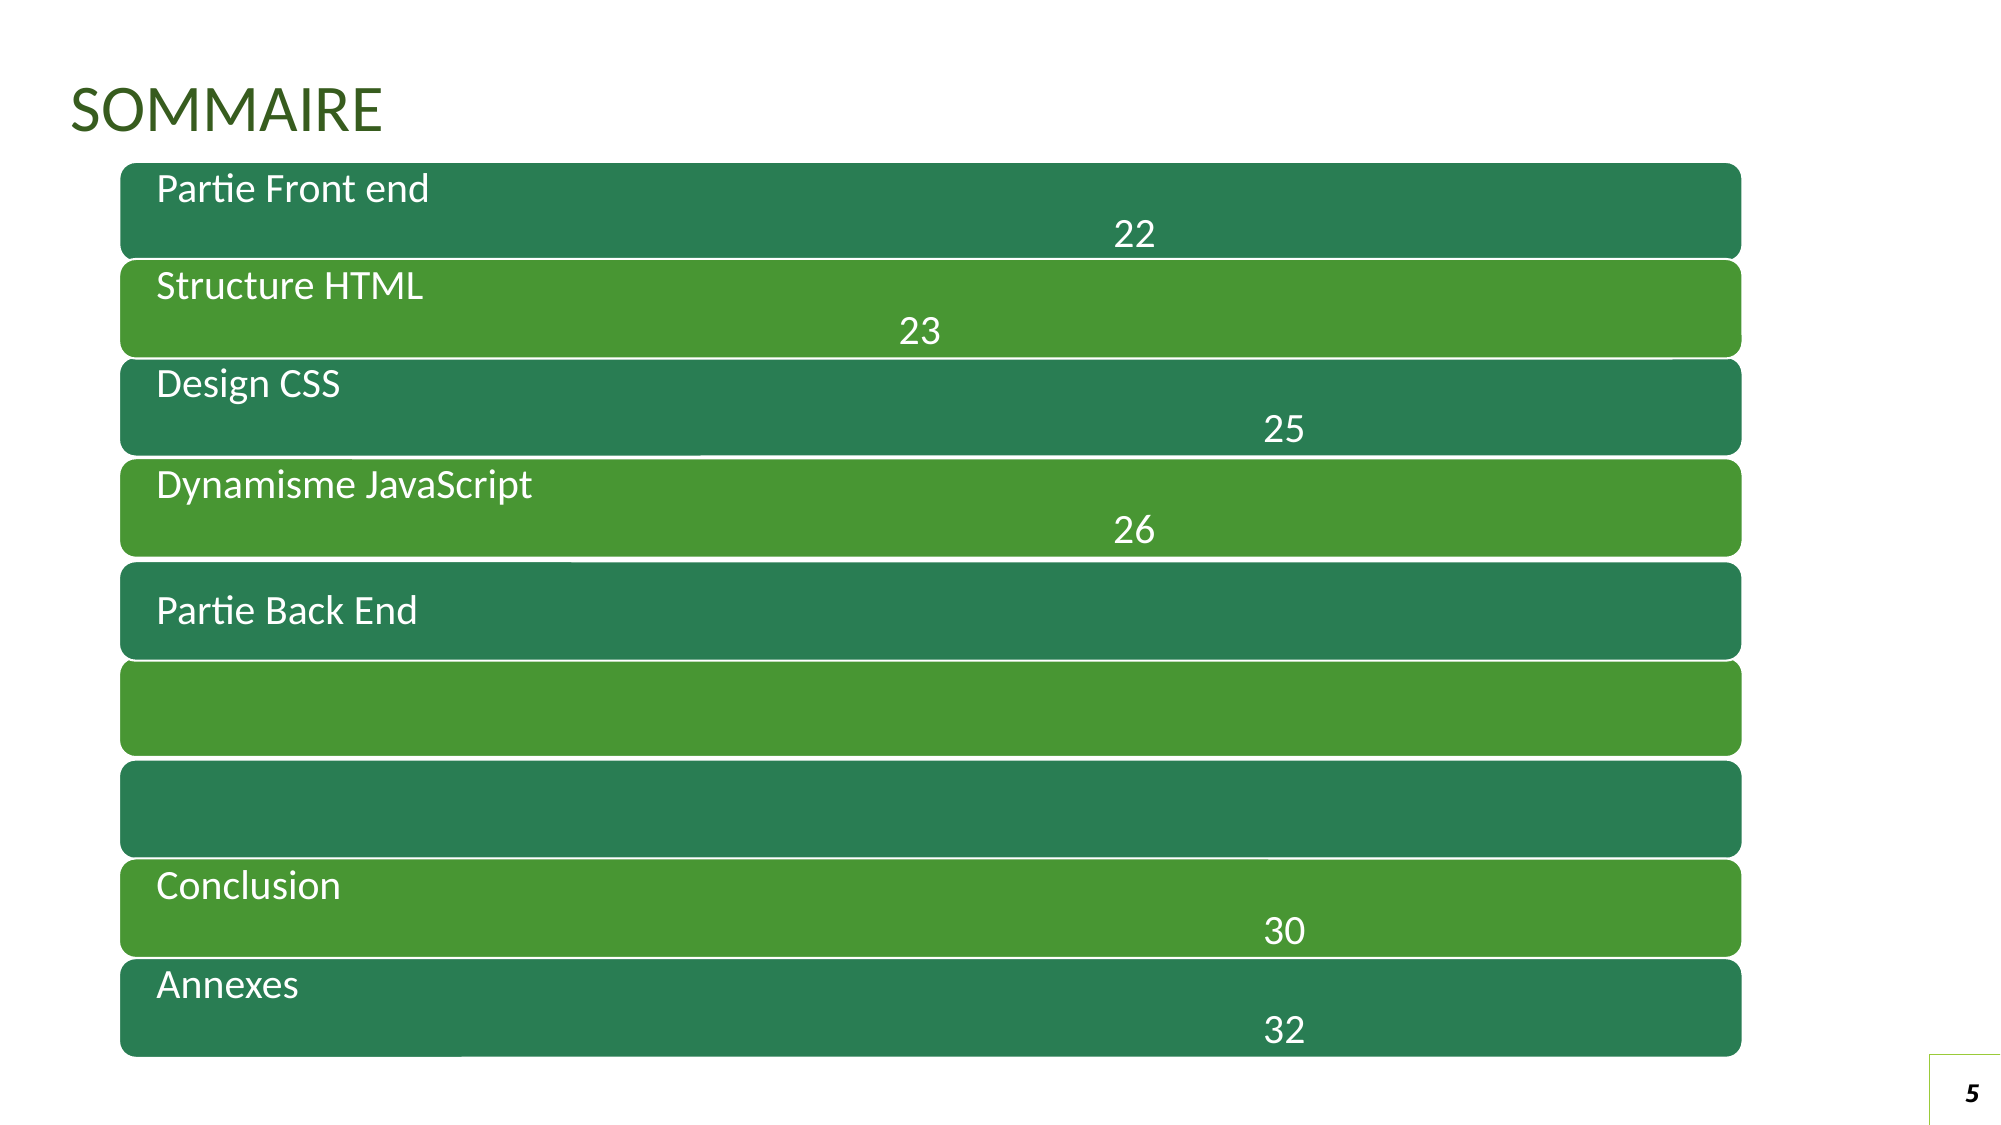

SOMMAIRE
Partie Front end  														 	      22

Structure HTML                                    										               23
Design CSS									        							      25
Dynamisme JavaScript									 					      26
Partie Back End

Conclusion									        							      30
Annexes																	      32
5